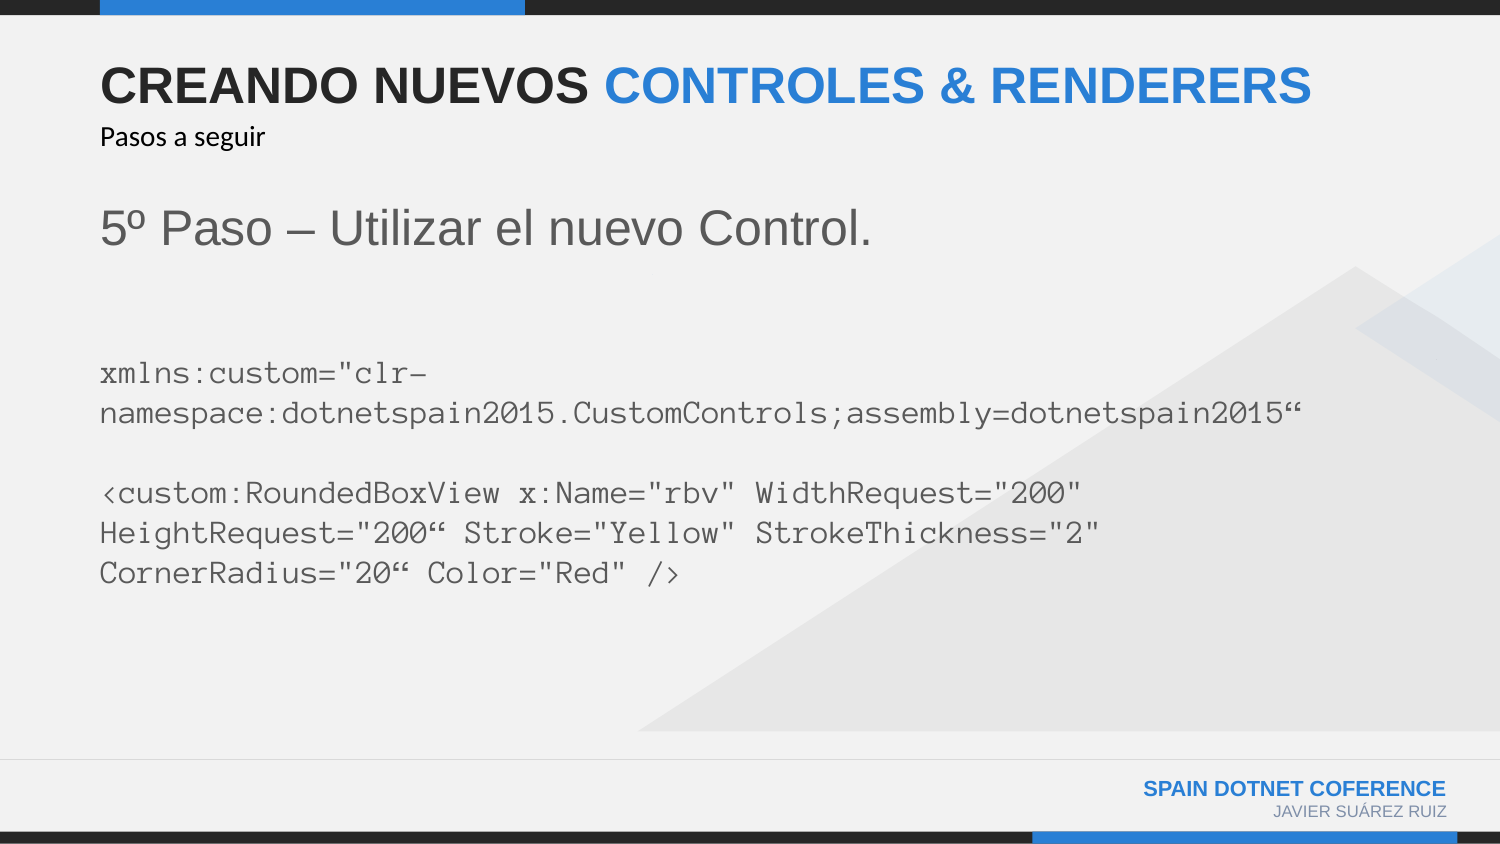

# CREANDO NUEVOS CONTROLES & RENDERERS
Pasos a seguir
5º Paso – Utilizar el nuevo Control.
xmlns:custom="clr-namespace:dotnetspain2015.CustomControls;assembly=dotnetspain2015“

<custom:RoundedBoxView x:Name="rbv" WidthRequest="200"      HeightRequest="200“ Stroke="Yellow" StrokeThickness="2" CornerRadius="20“ Color="Red" />